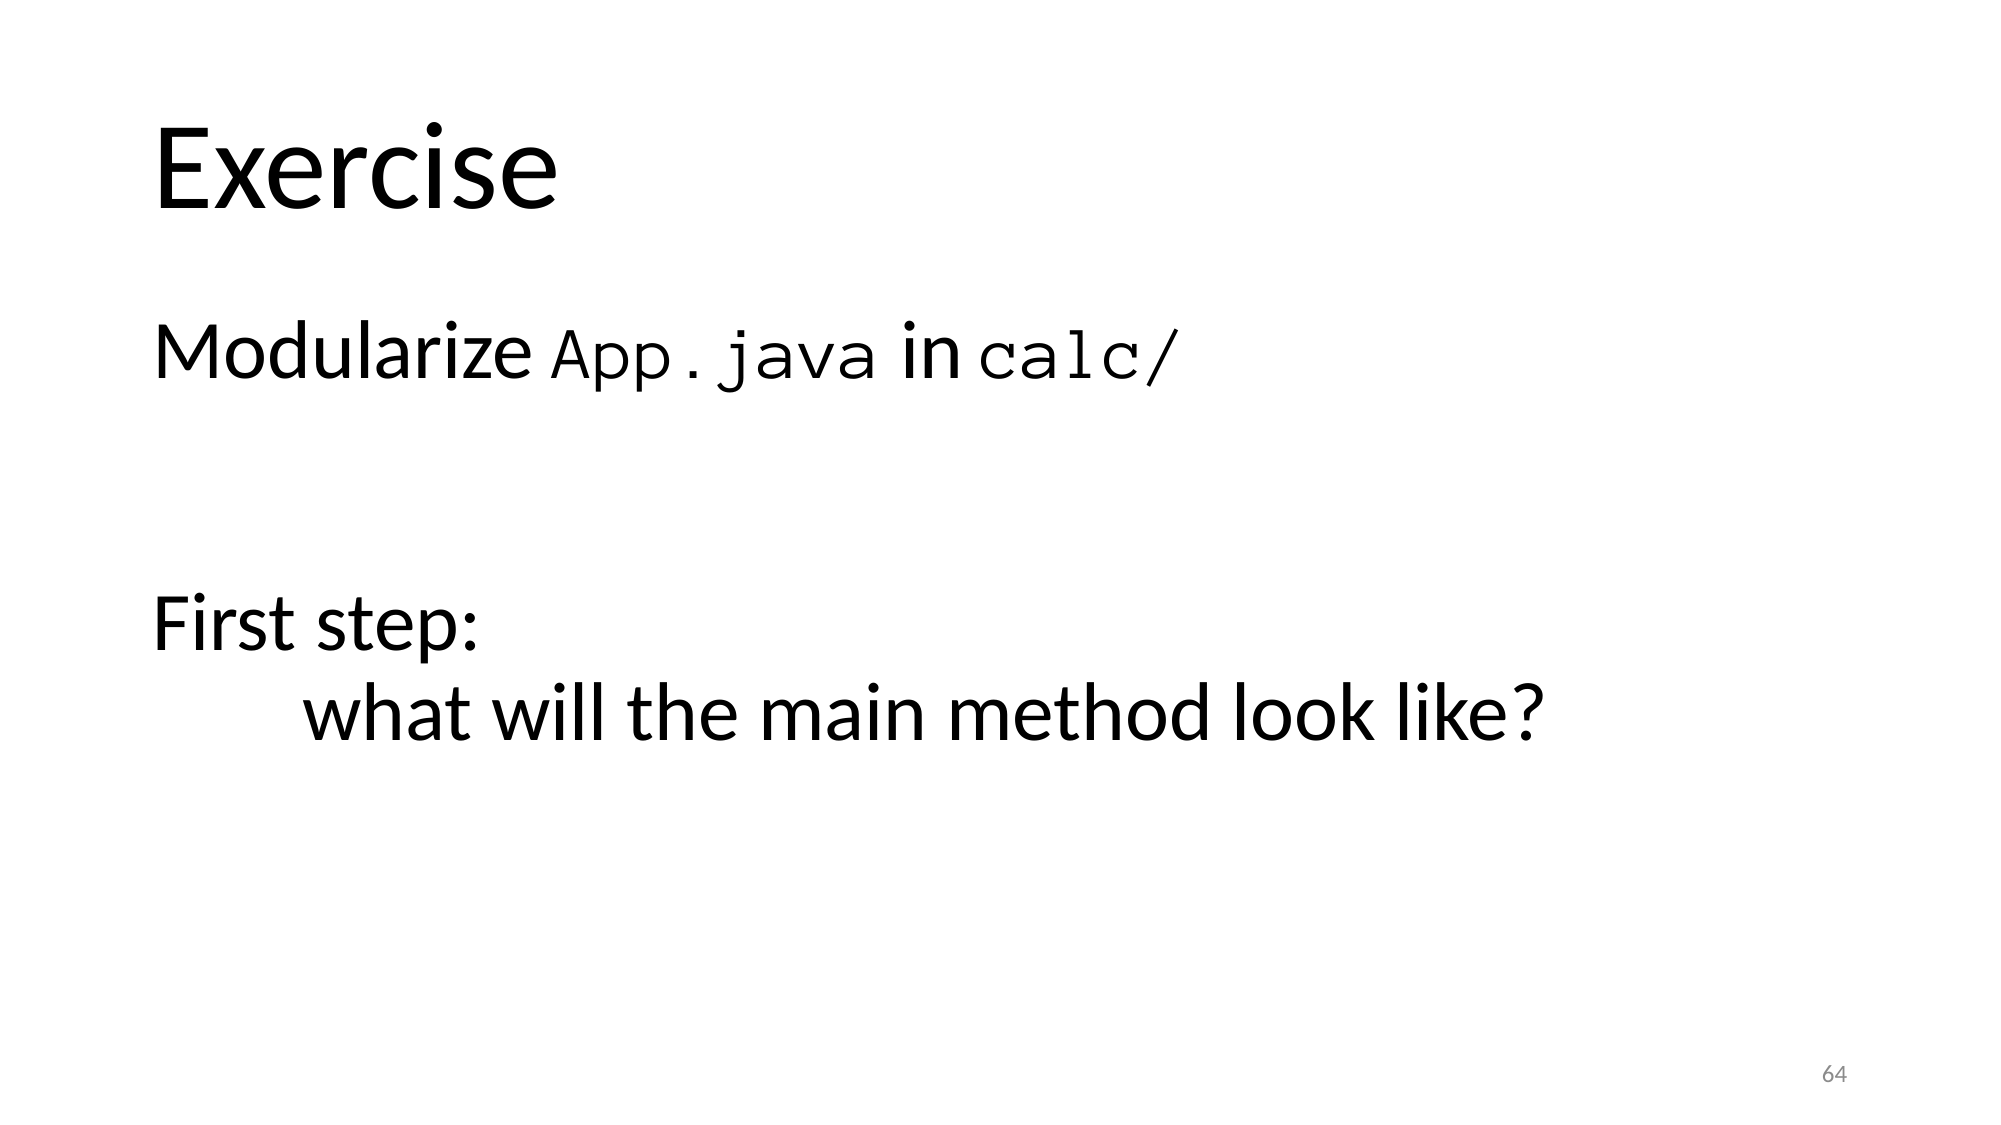

# Exercise
Modularize App.java in calc/

First step:
	what will the main method look like?
64